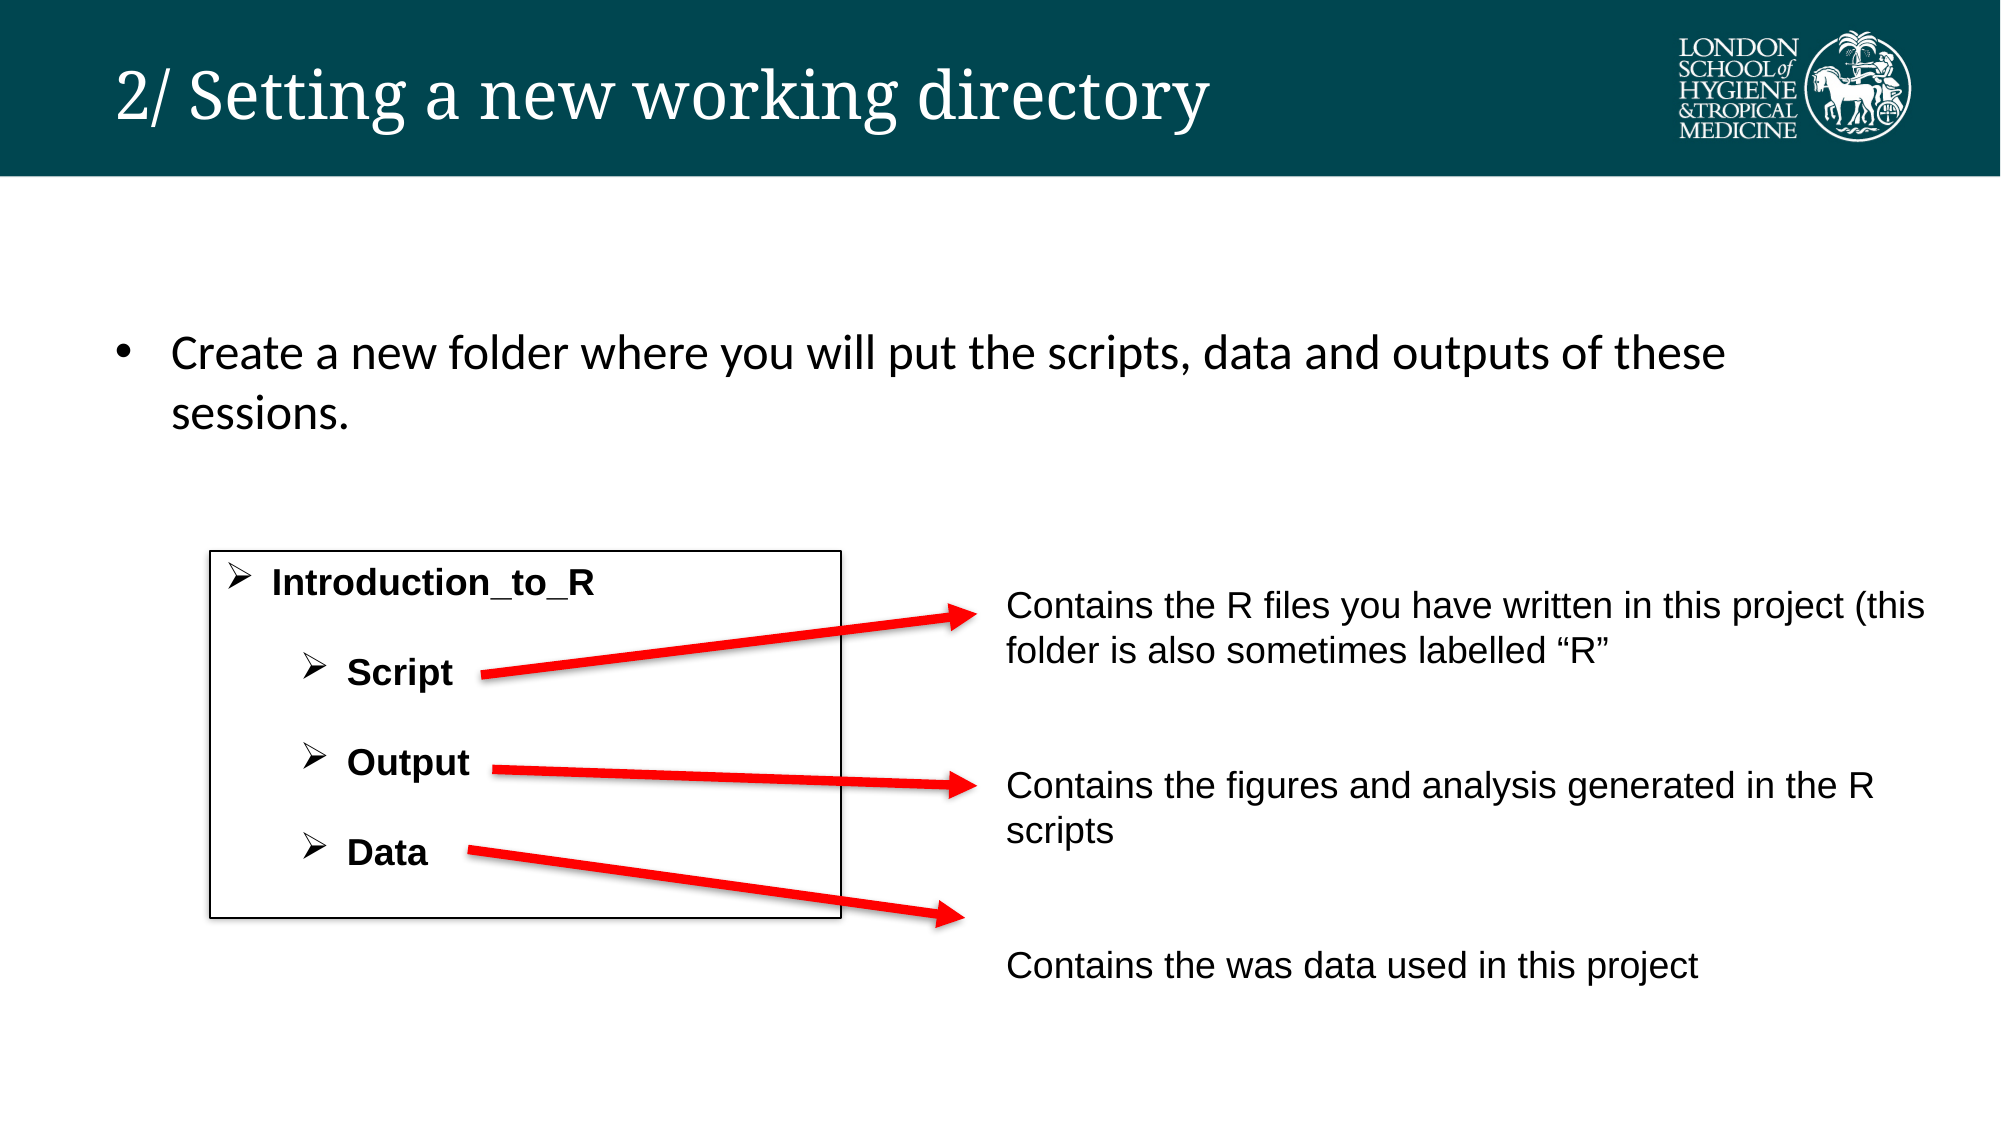

# 2/ Setting a new working directory

Create a new folder where you will put the scripts, data and outputs of these sessions.

Introduction_to_R

Script

Output

Data
Contains the R files you have written in this project (this folder is also sometimes labelled “R”

Contains the figures and analysis generated in the R scripts

Contains the was data used in this project